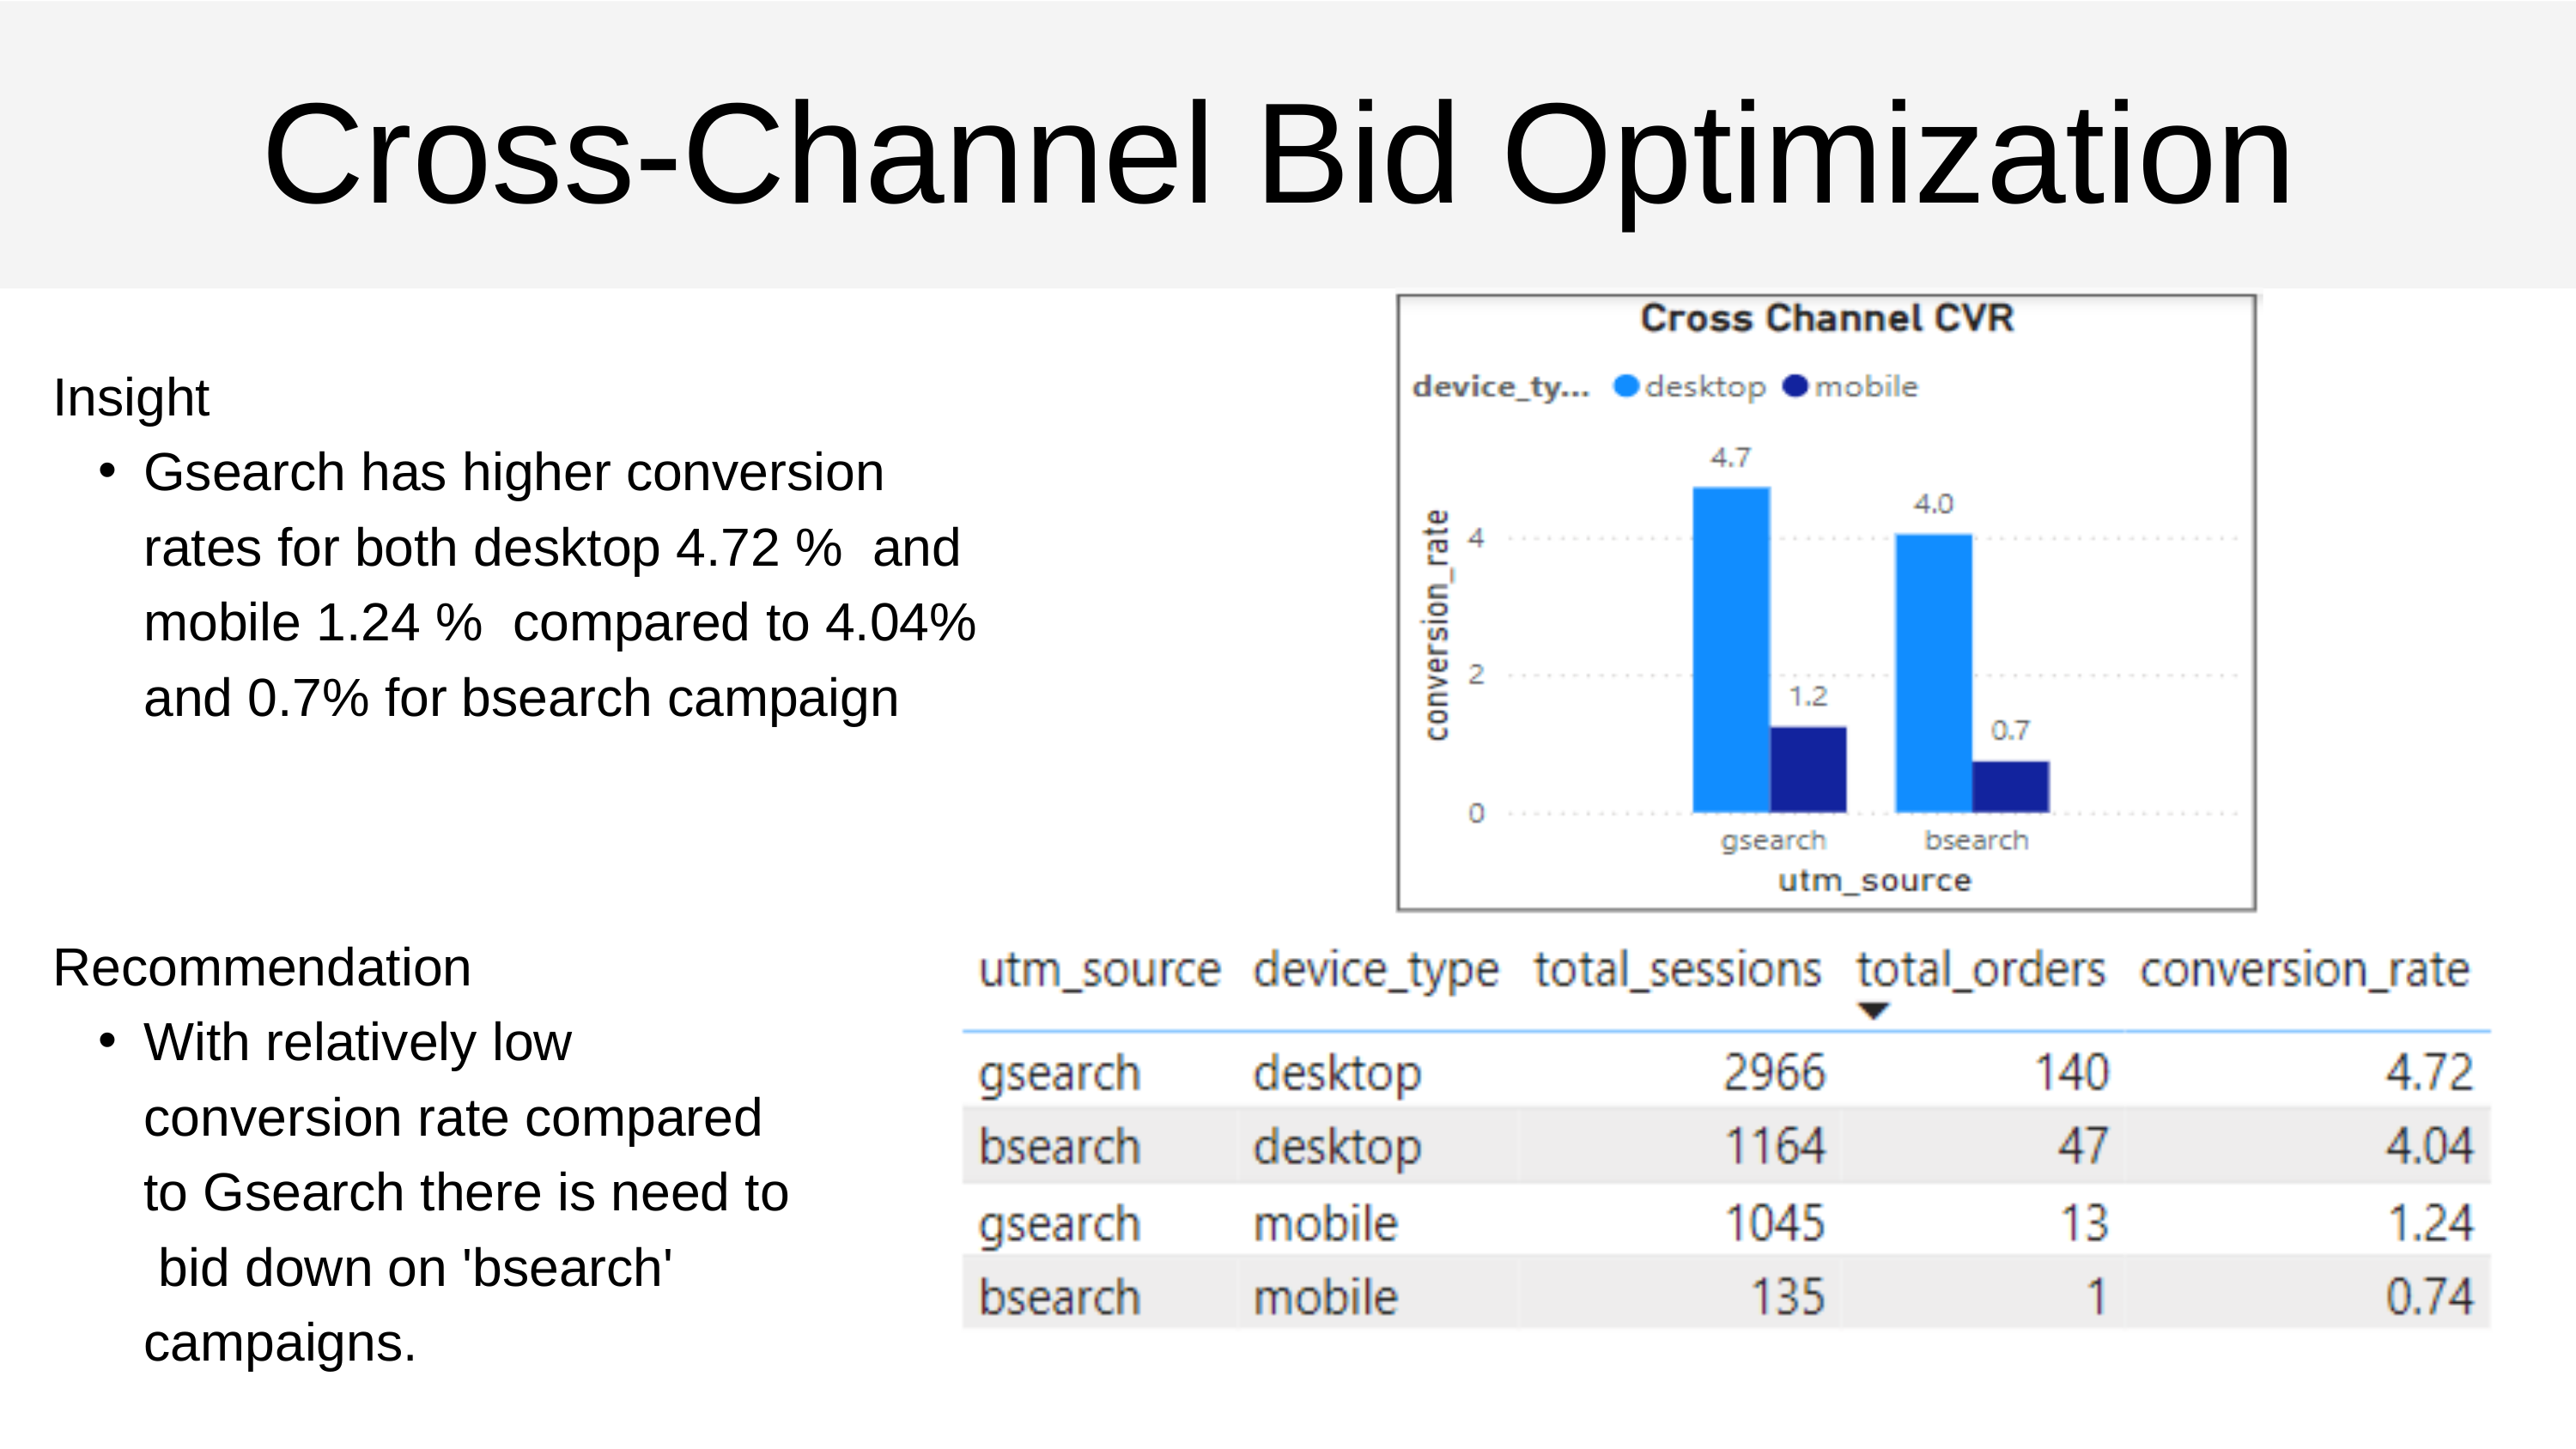

Cross-Channel Bid Optimization

Insight
Gsearch has higher conversion rates for both desktop 4.72 %  and mobile 1.24 %  compared to 4.04% and 0.7% for bsearch campaign
Recommendation
With relatively low conversion rate compared to Gsearch there is need to  bid down on 'bsearch' campaigns.